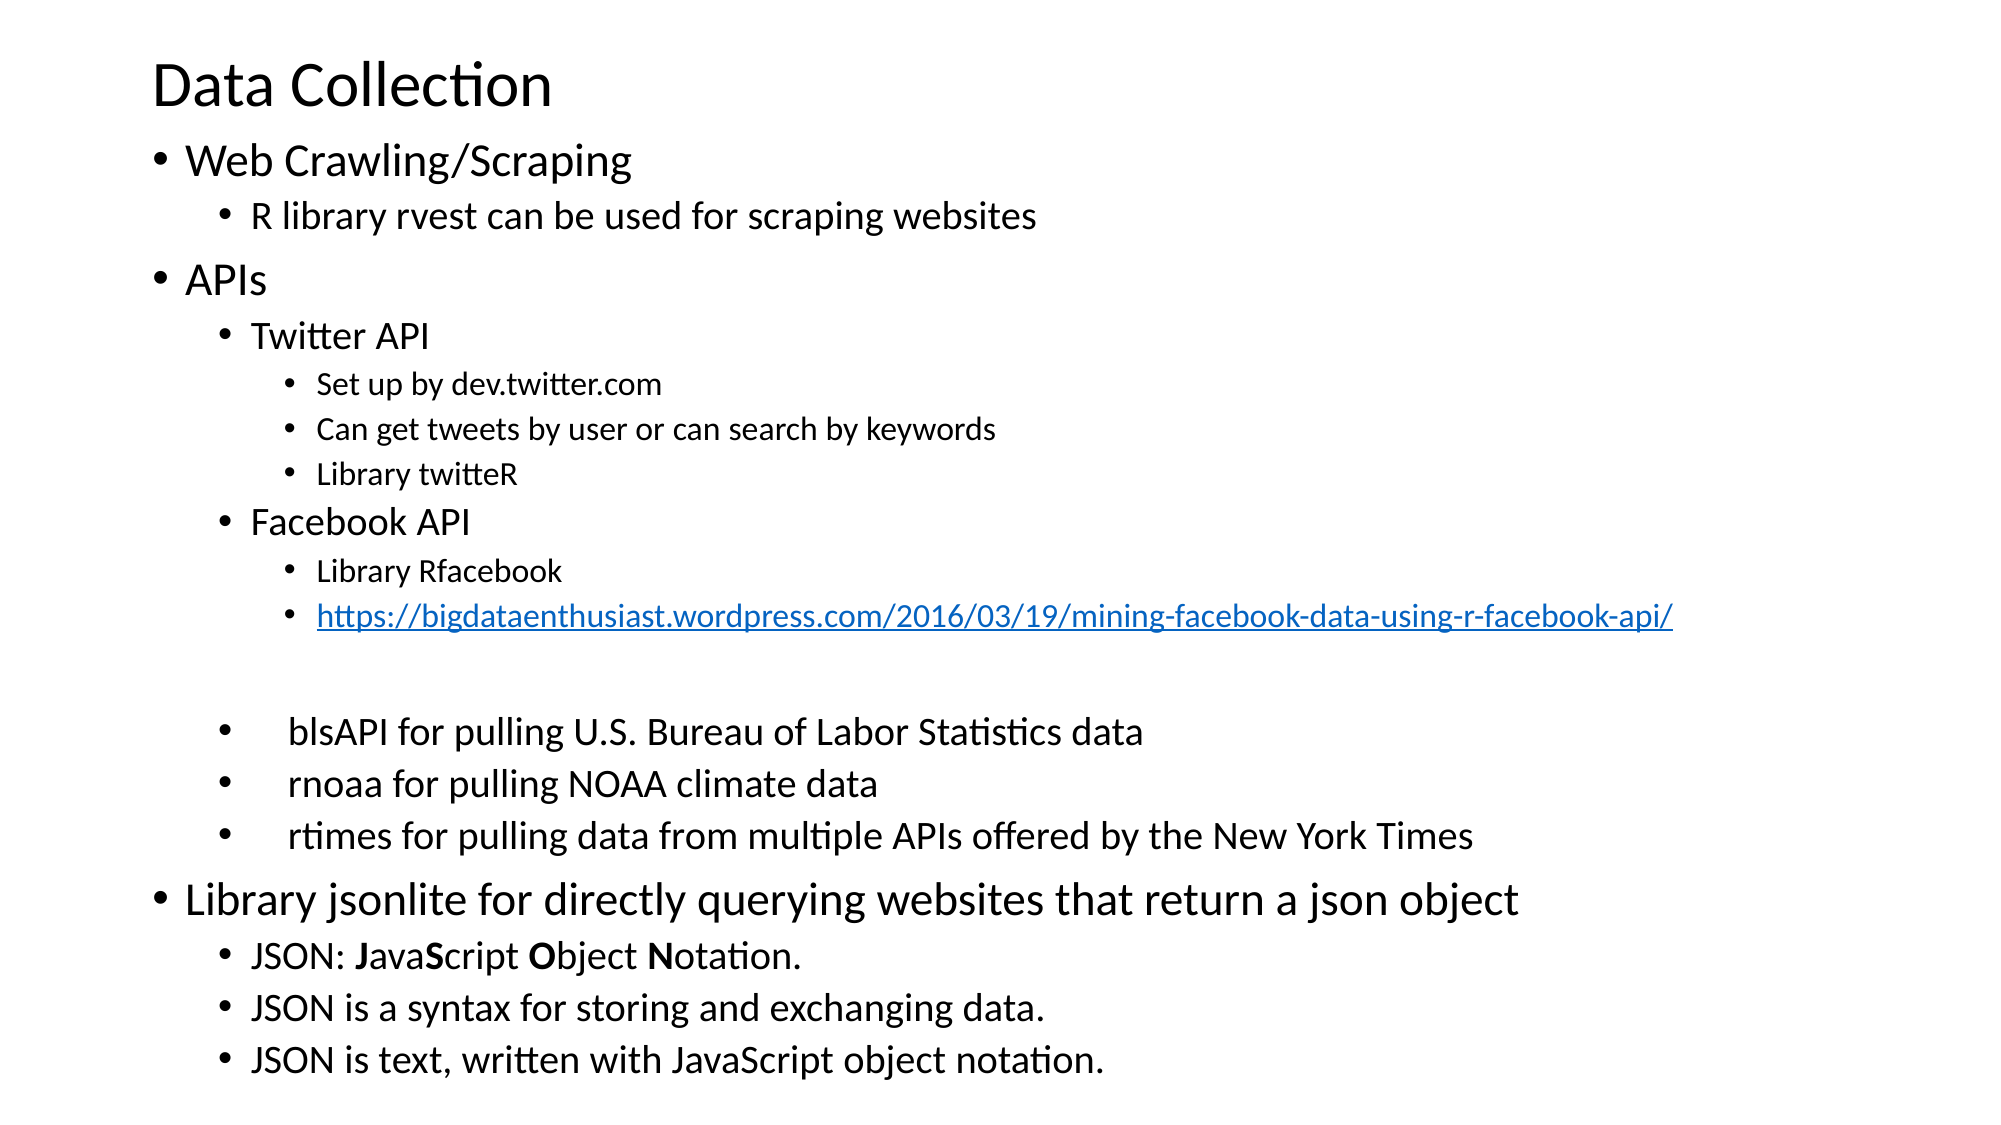

# Data Collection
Web Crawling/Scraping
R library rvest can be used for scraping websites
APIs
Twitter API
Set up by dev.twitter.com
Can get tweets by user or can search by keywords
Library twitteR
Facebook API
Library Rfacebook
https://bigdataenthusiast.wordpress.com/2016/03/19/mining-facebook-data-using-r-facebook-api/

    blsAPI for pulling U.S. Bureau of Labor Statistics data
    rnoaa for pulling NOAA climate data
    rtimes for pulling data from multiple APIs offered by the New York Times
Library jsonlite for directly querying websites that return a json object
JSON: JavaScript Object Notation.
JSON is a syntax for storing and exchanging data.
JSON is text, written with JavaScript object notation.